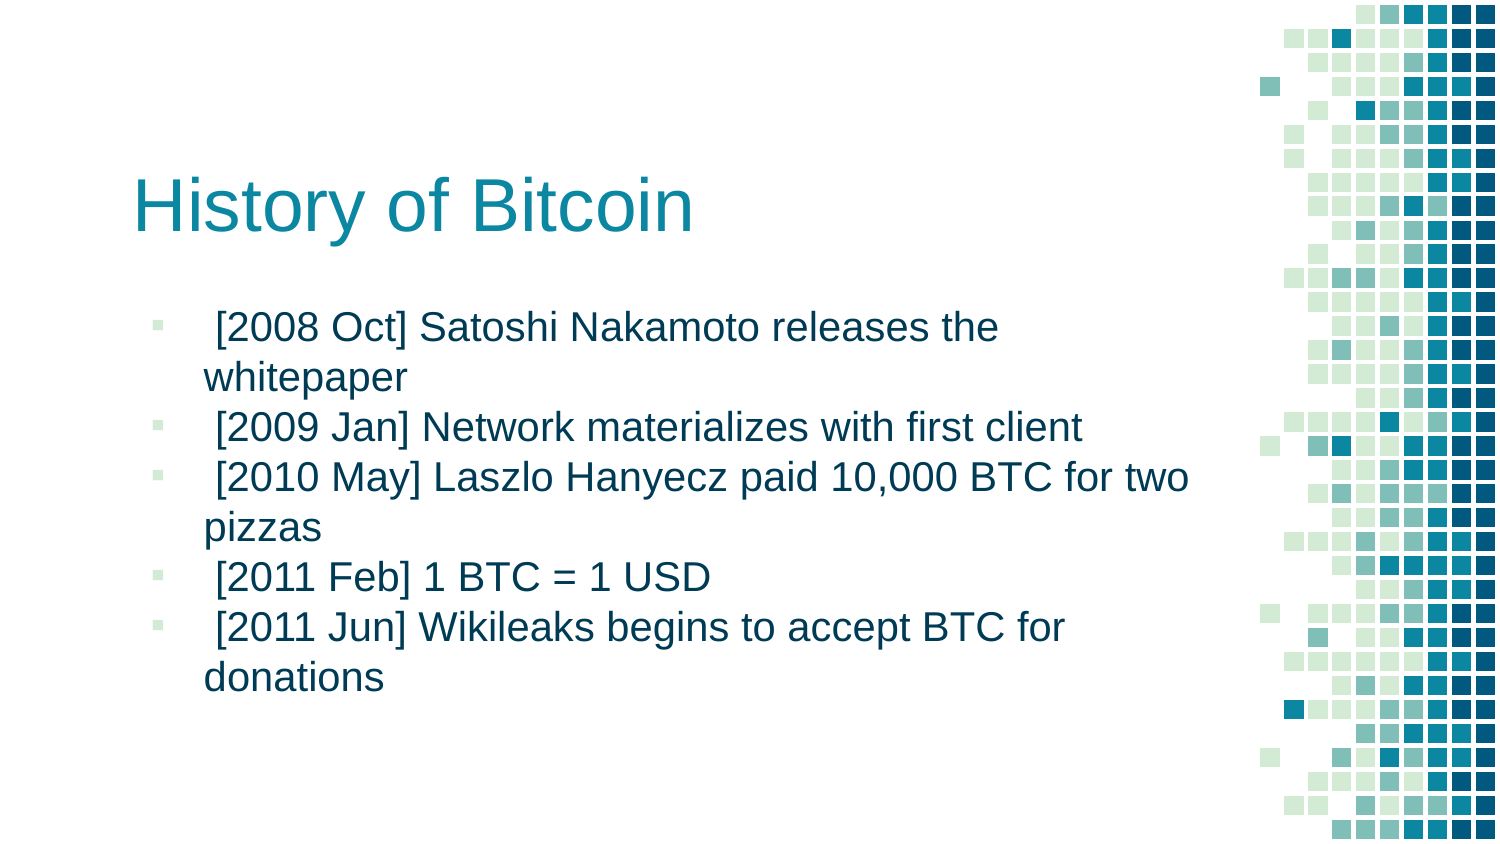

# History of Bitcoin
 [2008 Oct] Satoshi Nakamoto releases the whitepaper
 [2009 Jan] Network materializes with first client
 [2010 May] Laszlo Hanyecz paid 10,000 BTC for two pizzas
 [2011 Feb] 1 BTC = 1 USD
 [2011 Jun] Wikileaks begins to accept BTC for donations
9